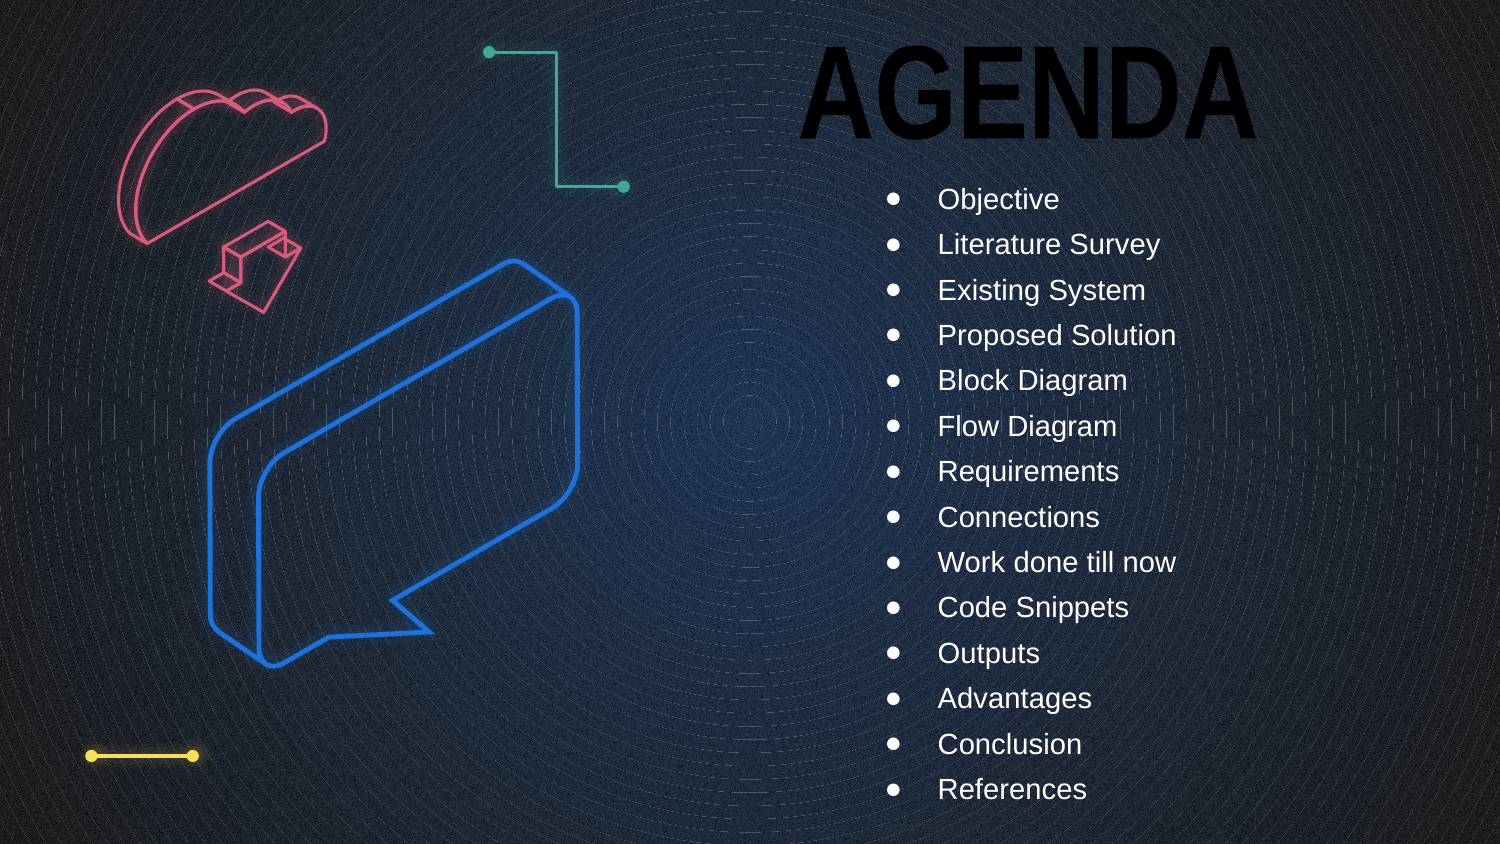

AGENDA
Objective
Literature Survey
Existing System
Proposed Solution
Block Diagram
Flow Diagram
Requirements
Connections
Work done till now
Code Snippets
Outputs
Advantages
Conclusion
References